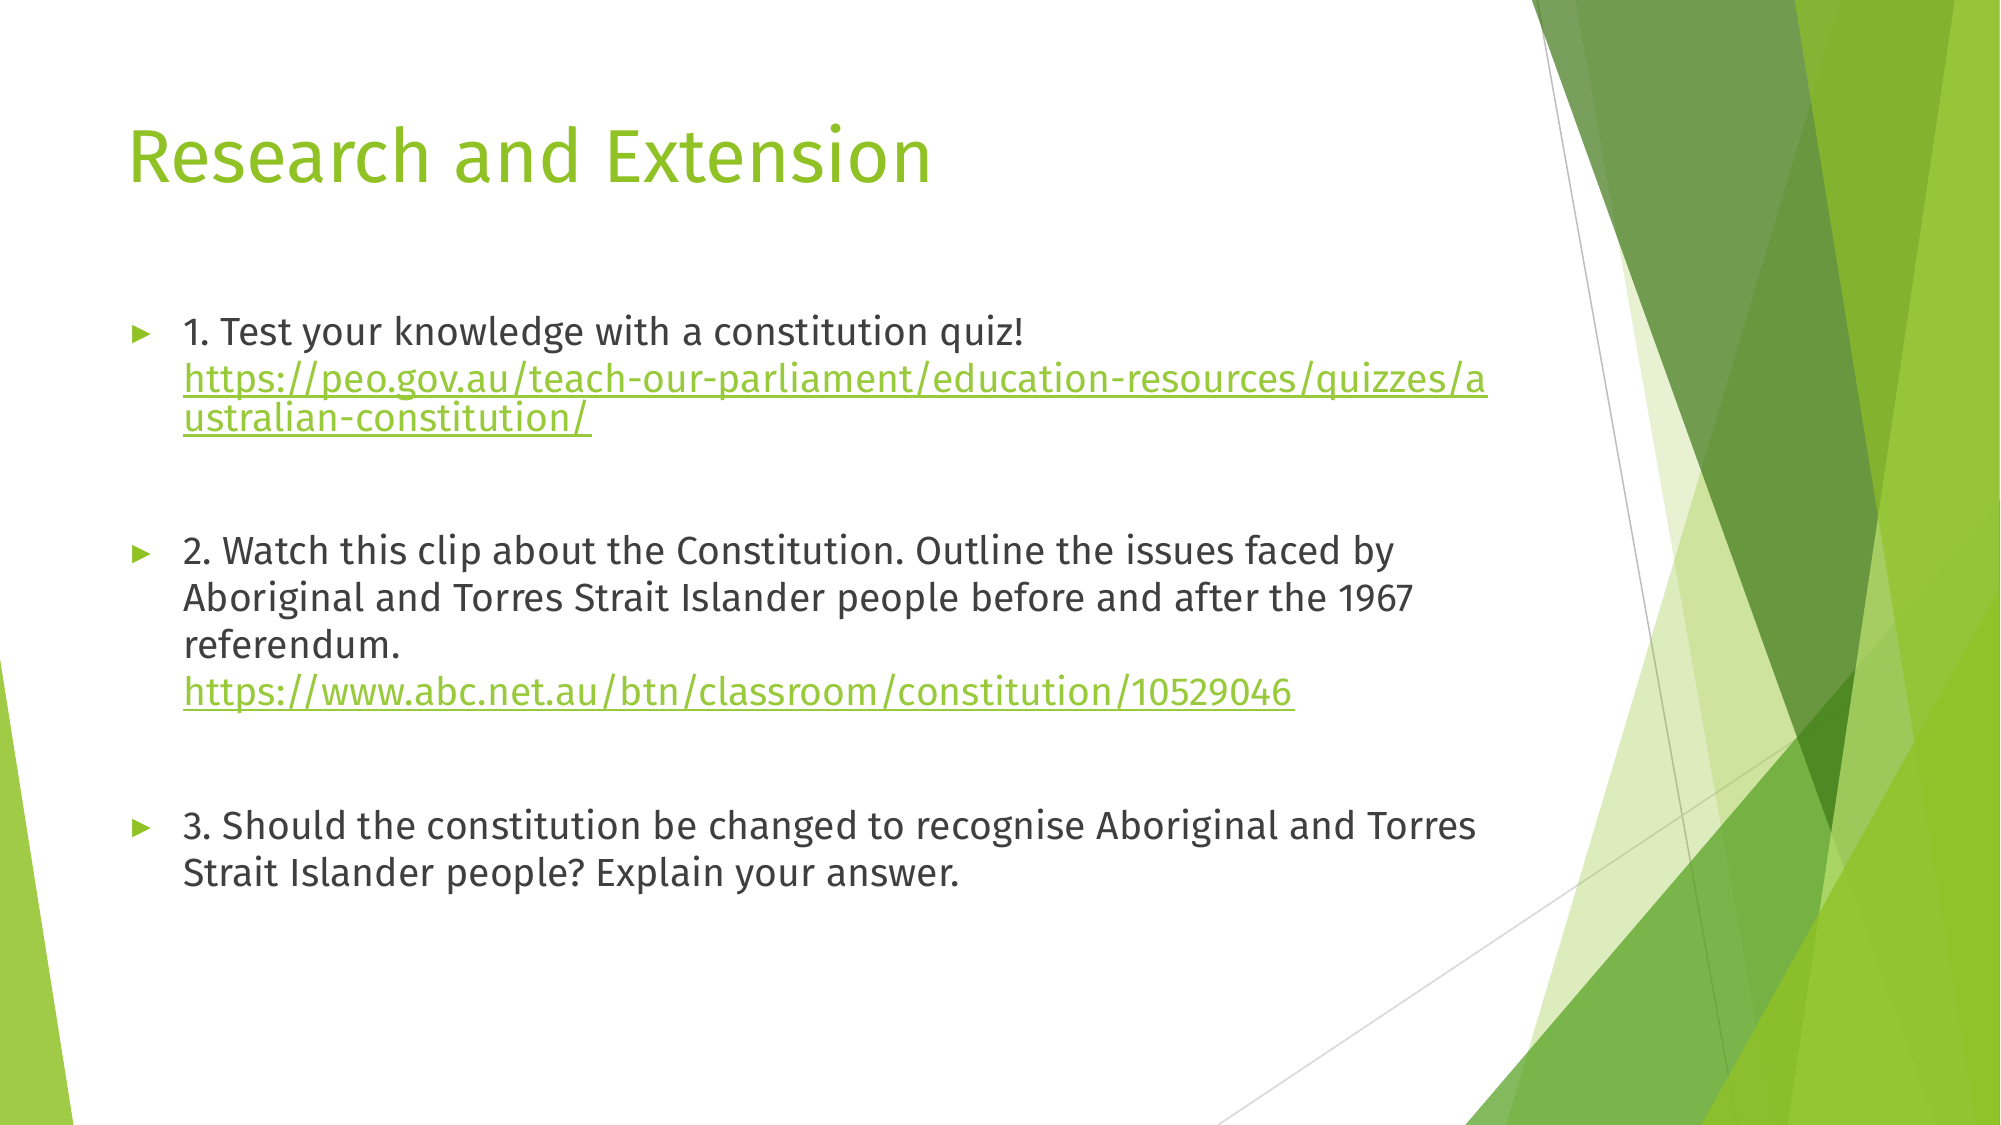

# Research and Extension

1. Test your knowledge with a constitution quiz! https://peo.gov.au/teach-our-parliament/education-resources/quizzes/australian-constitution/

2. Watch this clip about the Constitution. Outline the issues faced by Aboriginal and Torres Strait Islander people before and after the 1967 referendum. https://www.abc.net.au/btn/classroom/constitution/10529046

3. Should the constitution be changed to recognise Aboriginal and Torres Strait Islander people? Explain your answer.